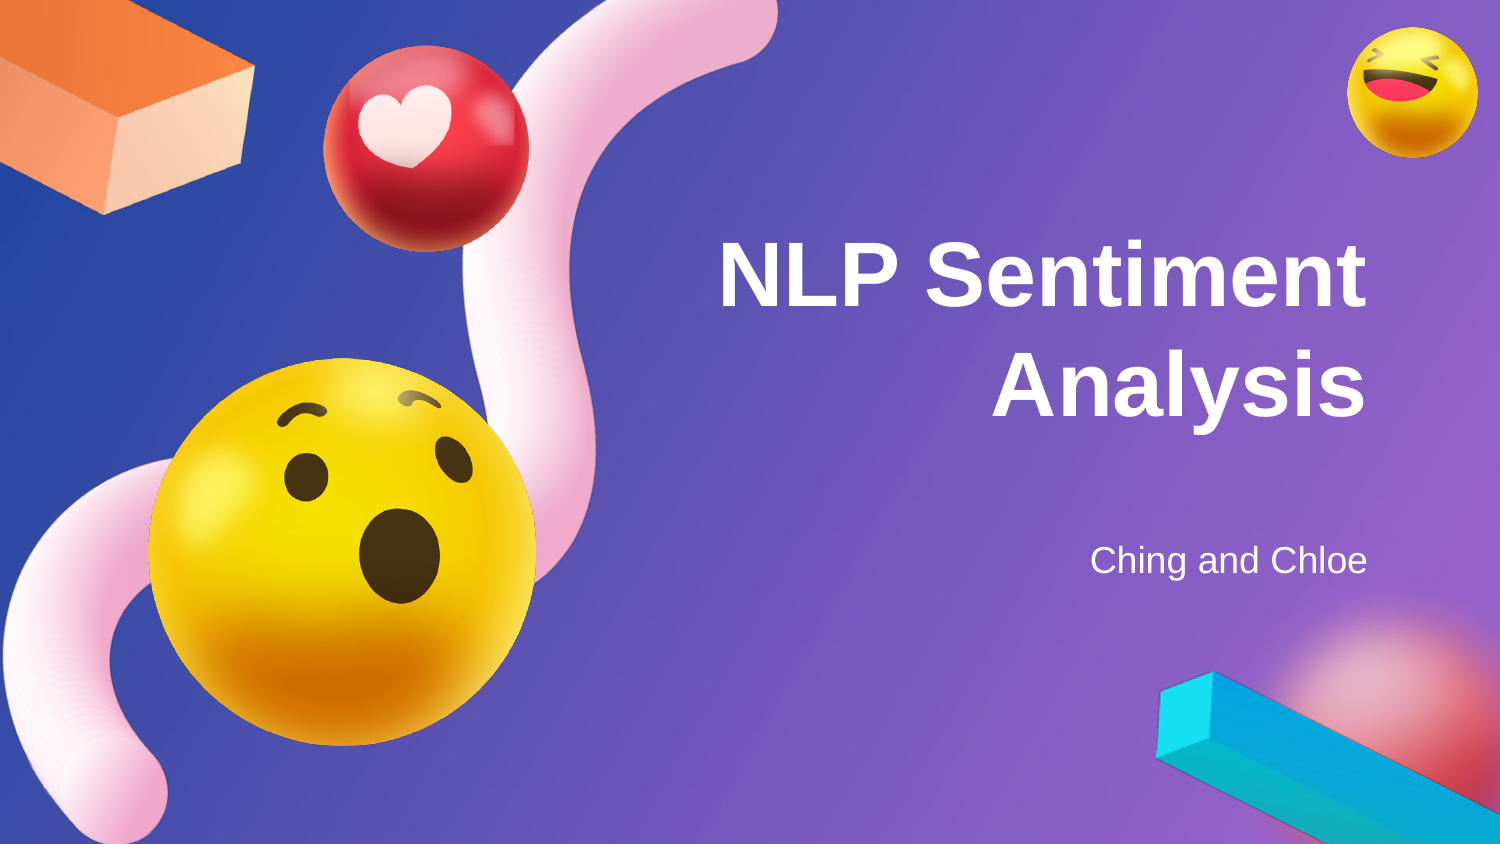

# NLP Sentiment Analysis
Ching and Chloe